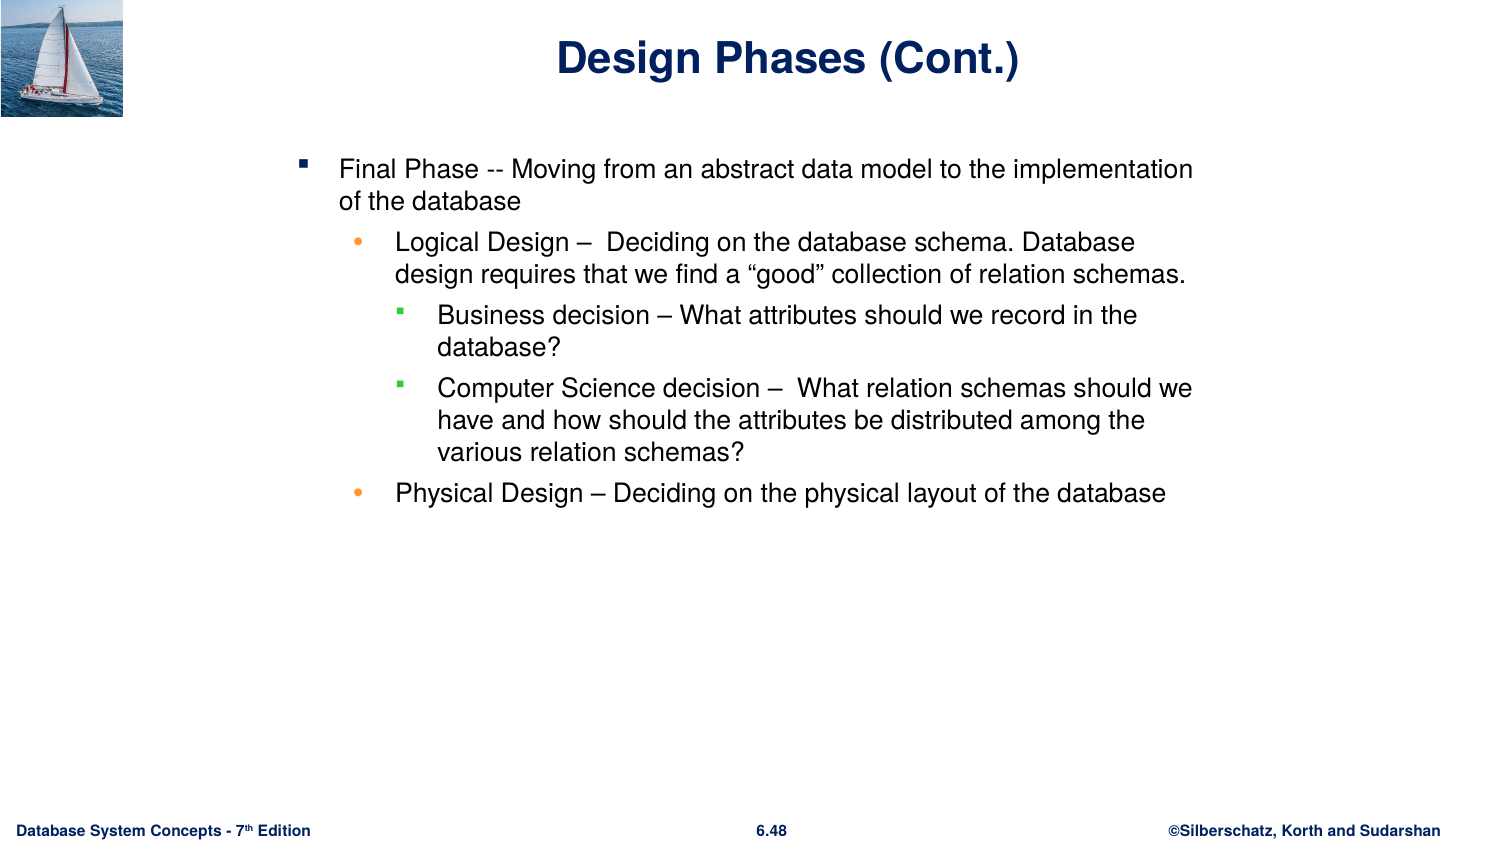

Design Phases (Cont.)

Final Phase -- Moving from an abstract data model to the implementation of the database
Logical Design –  Deciding on the database schema. Database design requires that we find a “good” collection of relation schemas.
Business decision – What attributes should we record in the database?
Computer Science decision –  What relation schemas should we have and how should the attributes be distributed among the various relation schemas?
Physical Design – Deciding on the physical layout of the database